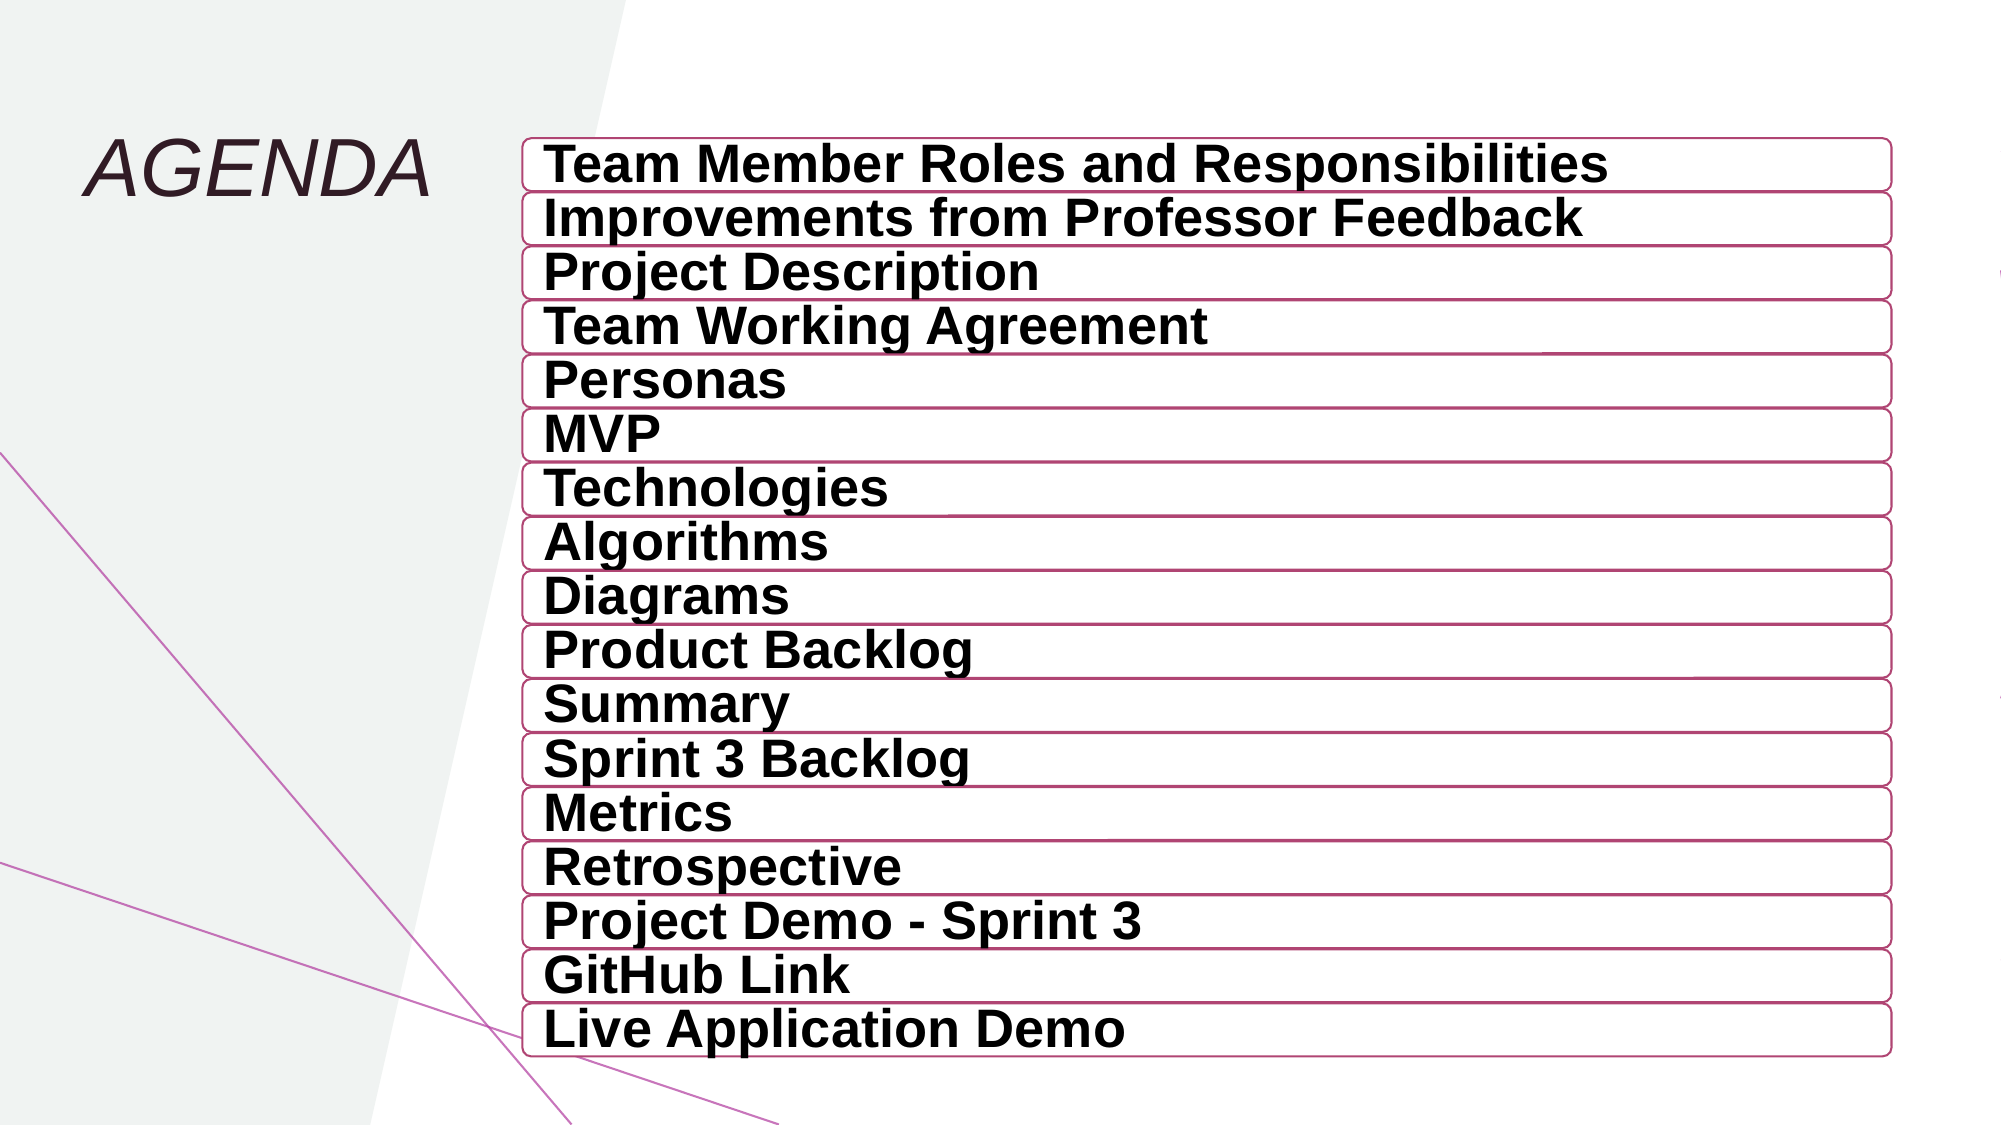

# Agenda
Team Member Roles and Responsibilities
Improvements from Professor Feedback
Project Description
Team Working Agreement
Personas
MVP
Technologies
Algorithms
Diagrams
Product Backlog
Summary
Sprint 3 Backlog
Metrics
Retrospective
Project Demo - Sprint 3
GitHub Link
Live Application Demo